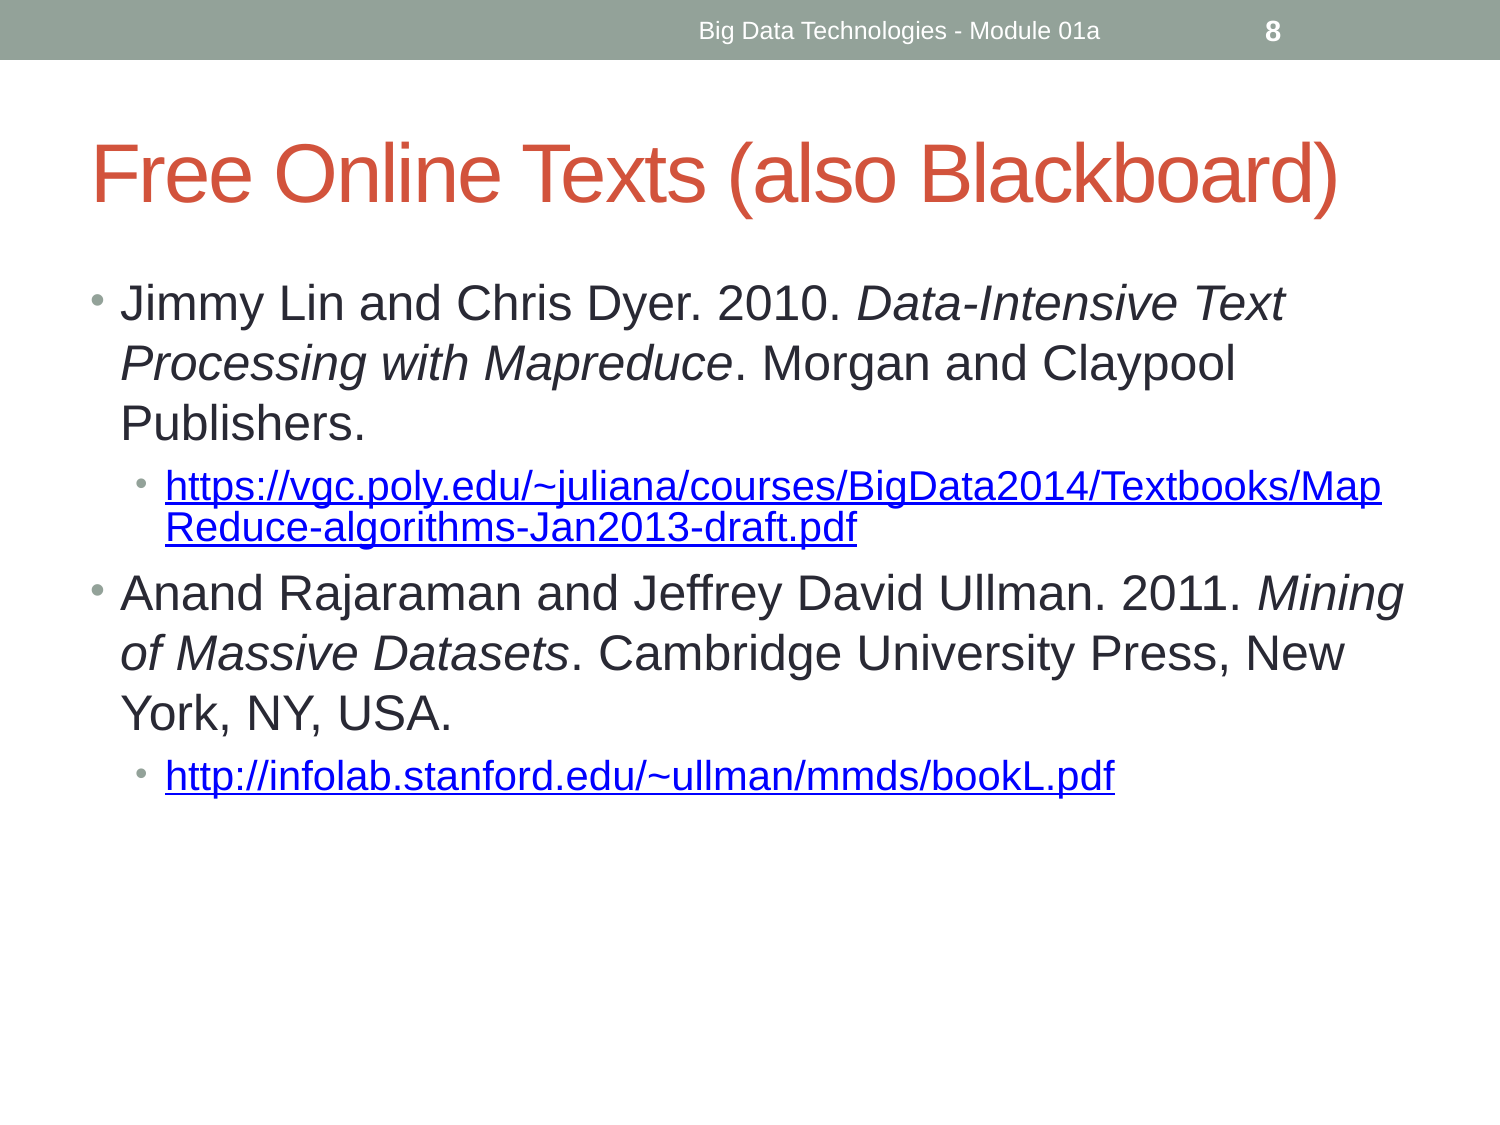

Big Data Technologies - Module 01a
8
# Free Online Texts (also Blackboard)
Jimmy Lin and Chris Dyer. 2010. Data-Intensive Text Processing with Mapreduce. Morgan and Claypool Publishers.
https://vgc.poly.edu/~juliana/courses/BigData2014/Textbooks/MapReduce-algorithms-Jan2013-draft.pdf
Anand Rajaraman and Jeffrey David Ullman. 2011. Mining of Massive Datasets. Cambridge University Press, New York, NY, USA.
http://infolab.stanford.edu/~ullman/mmds/bookL.pdf